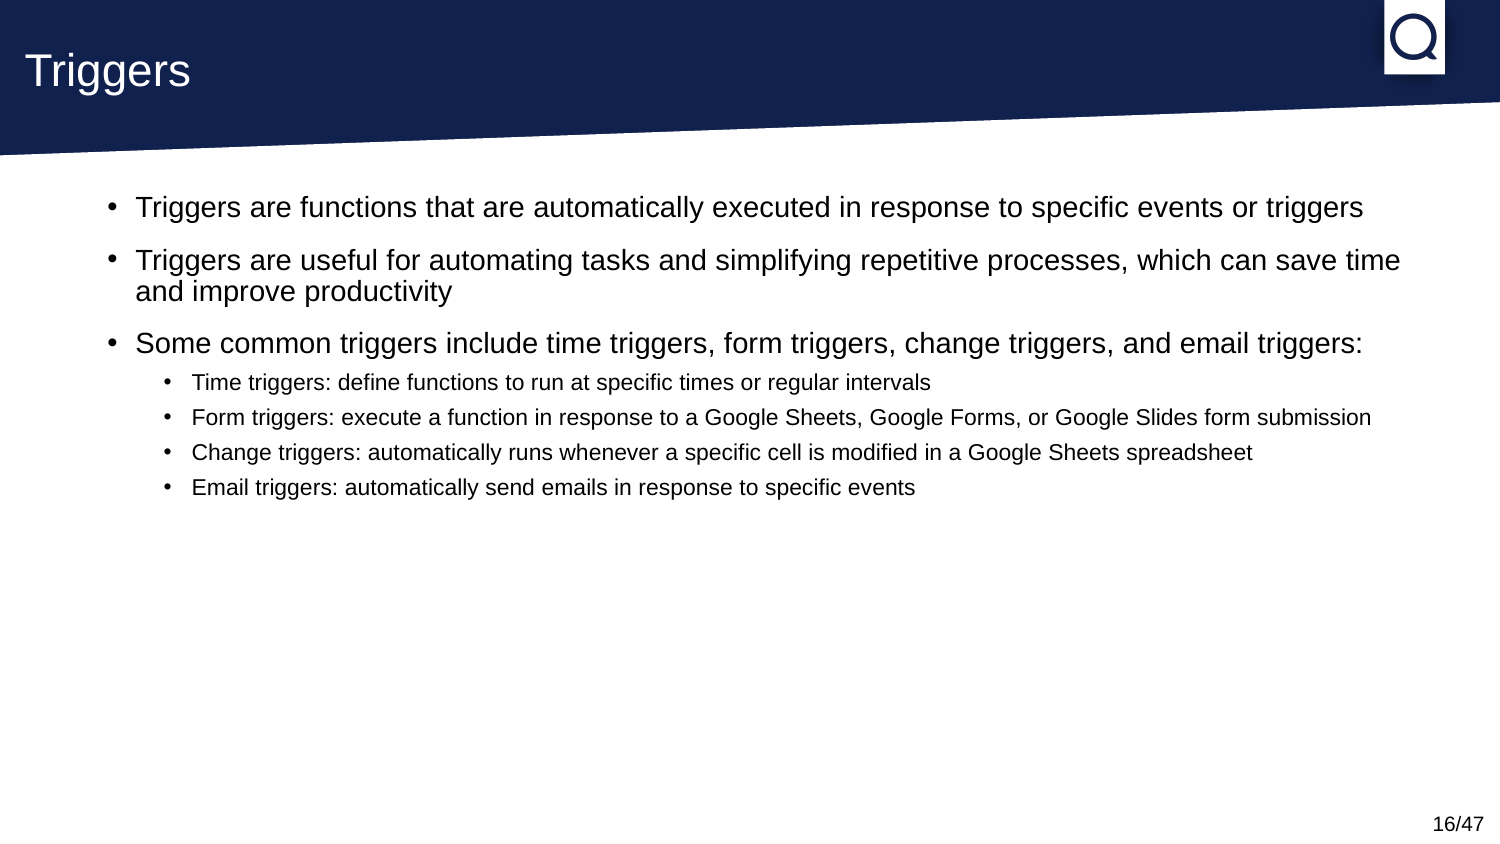

Triggers
Triggers are functions that are automatically executed in response to specific events or triggers
Triggers are useful for automating tasks and simplifying repetitive processes, which can save time and improve productivity
Some common triggers include time triggers, form triggers, change triggers, and email triggers:
Time triggers: define functions to run at specific times or regular intervals
Form triggers: execute a function in response to a Google Sheets, Google Forms, or Google Slides form submission
Change triggers: automatically runs whenever a specific cell is modified in a Google Sheets spreadsheet
Email triggers: automatically send emails in response to specific events

16/47